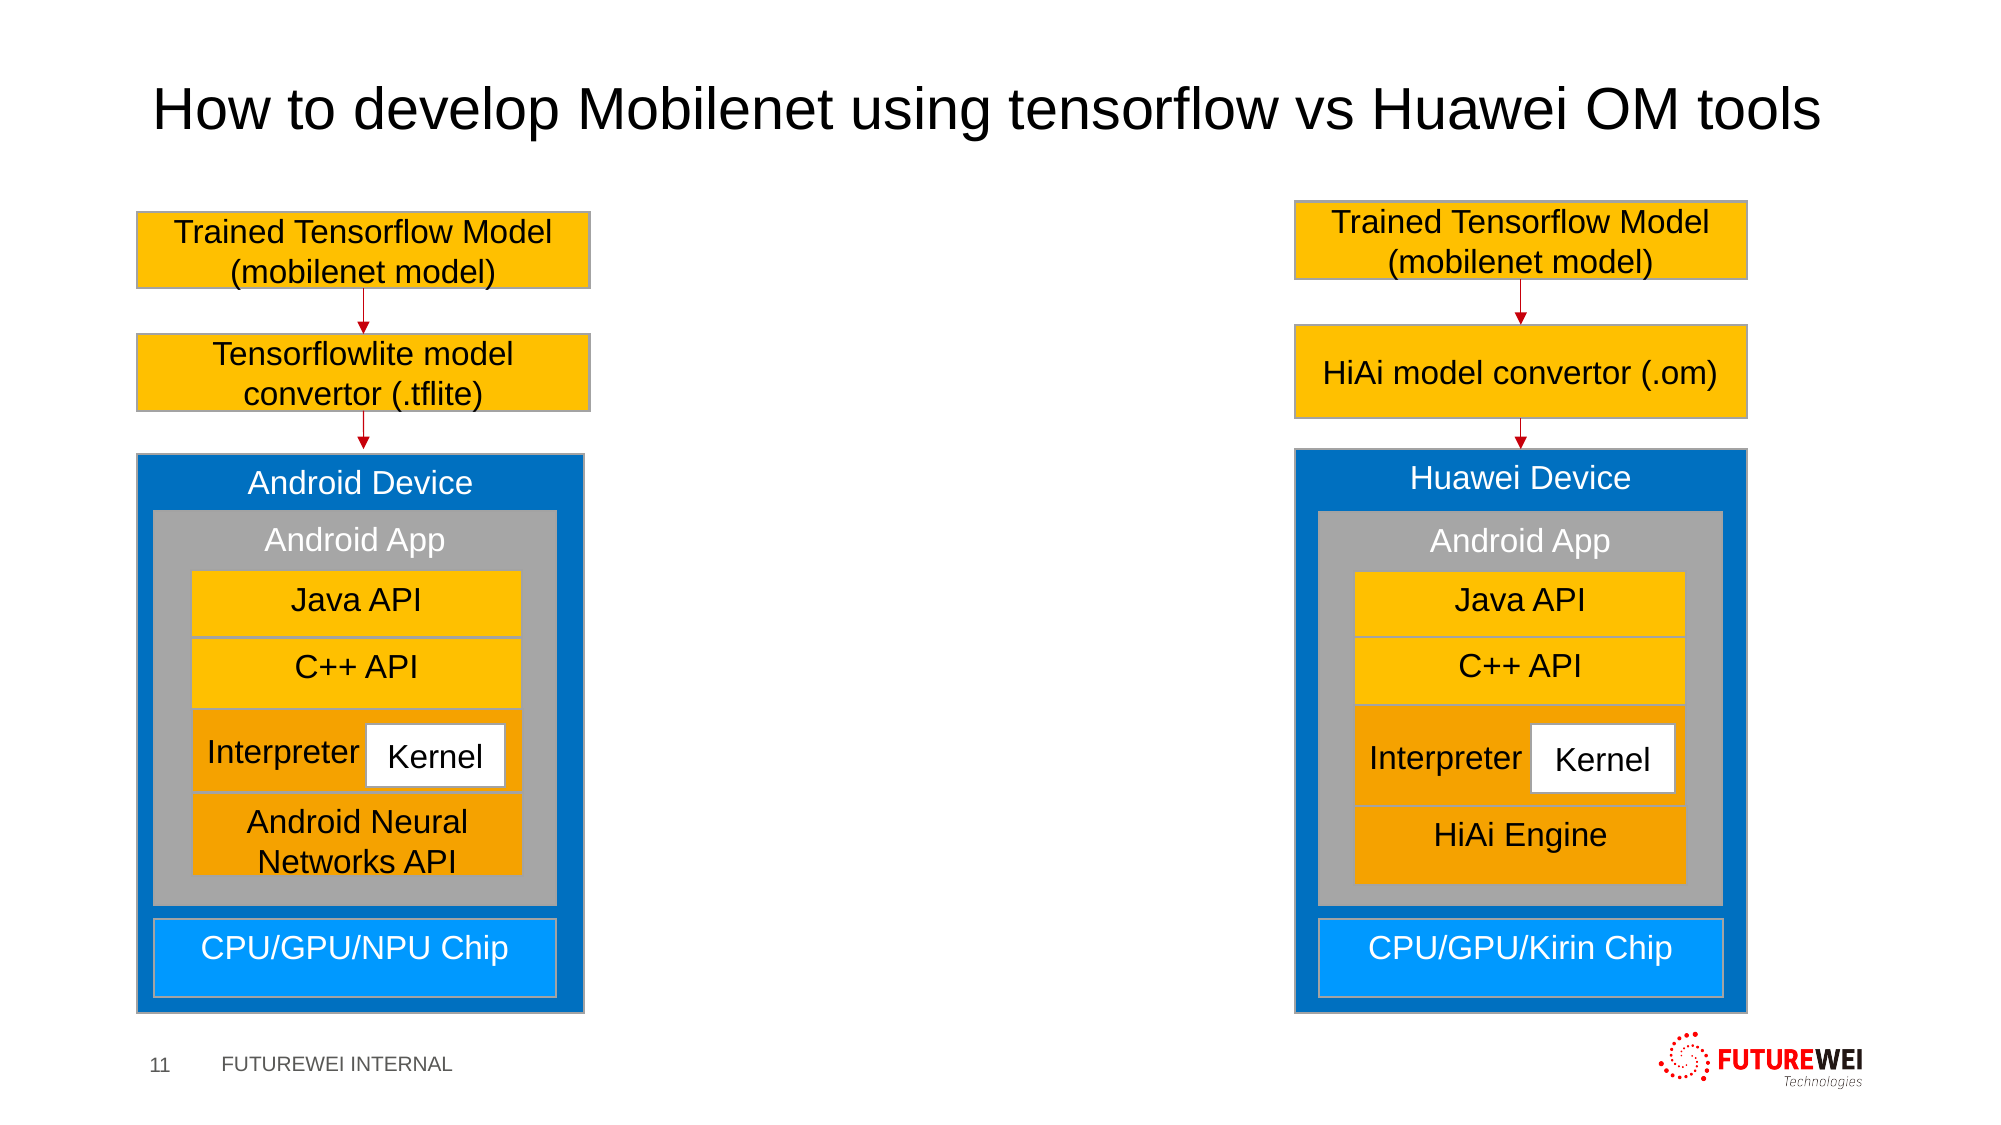

# How to develop Mobilenet using tensorflow vs Huawei OM tools
Trained Tensorflow Model (mobilenet model)
Trained Tensorflow Model (mobilenet model)
HiAi model convertor (.om)
Tensorflowlite model convertor (.tflite)
Huawei Device
Android Device
Android App
Java API
C++ API
Interpreter
Kernel
Android Neural Networks API
Android App
Java API
C++ API
Interpreter
Kernel
HiAi Engine
CPU/GPU/NPU Chip
CPU/GPU/Kirin Chip
11
FUTUREWEI INTERNAL